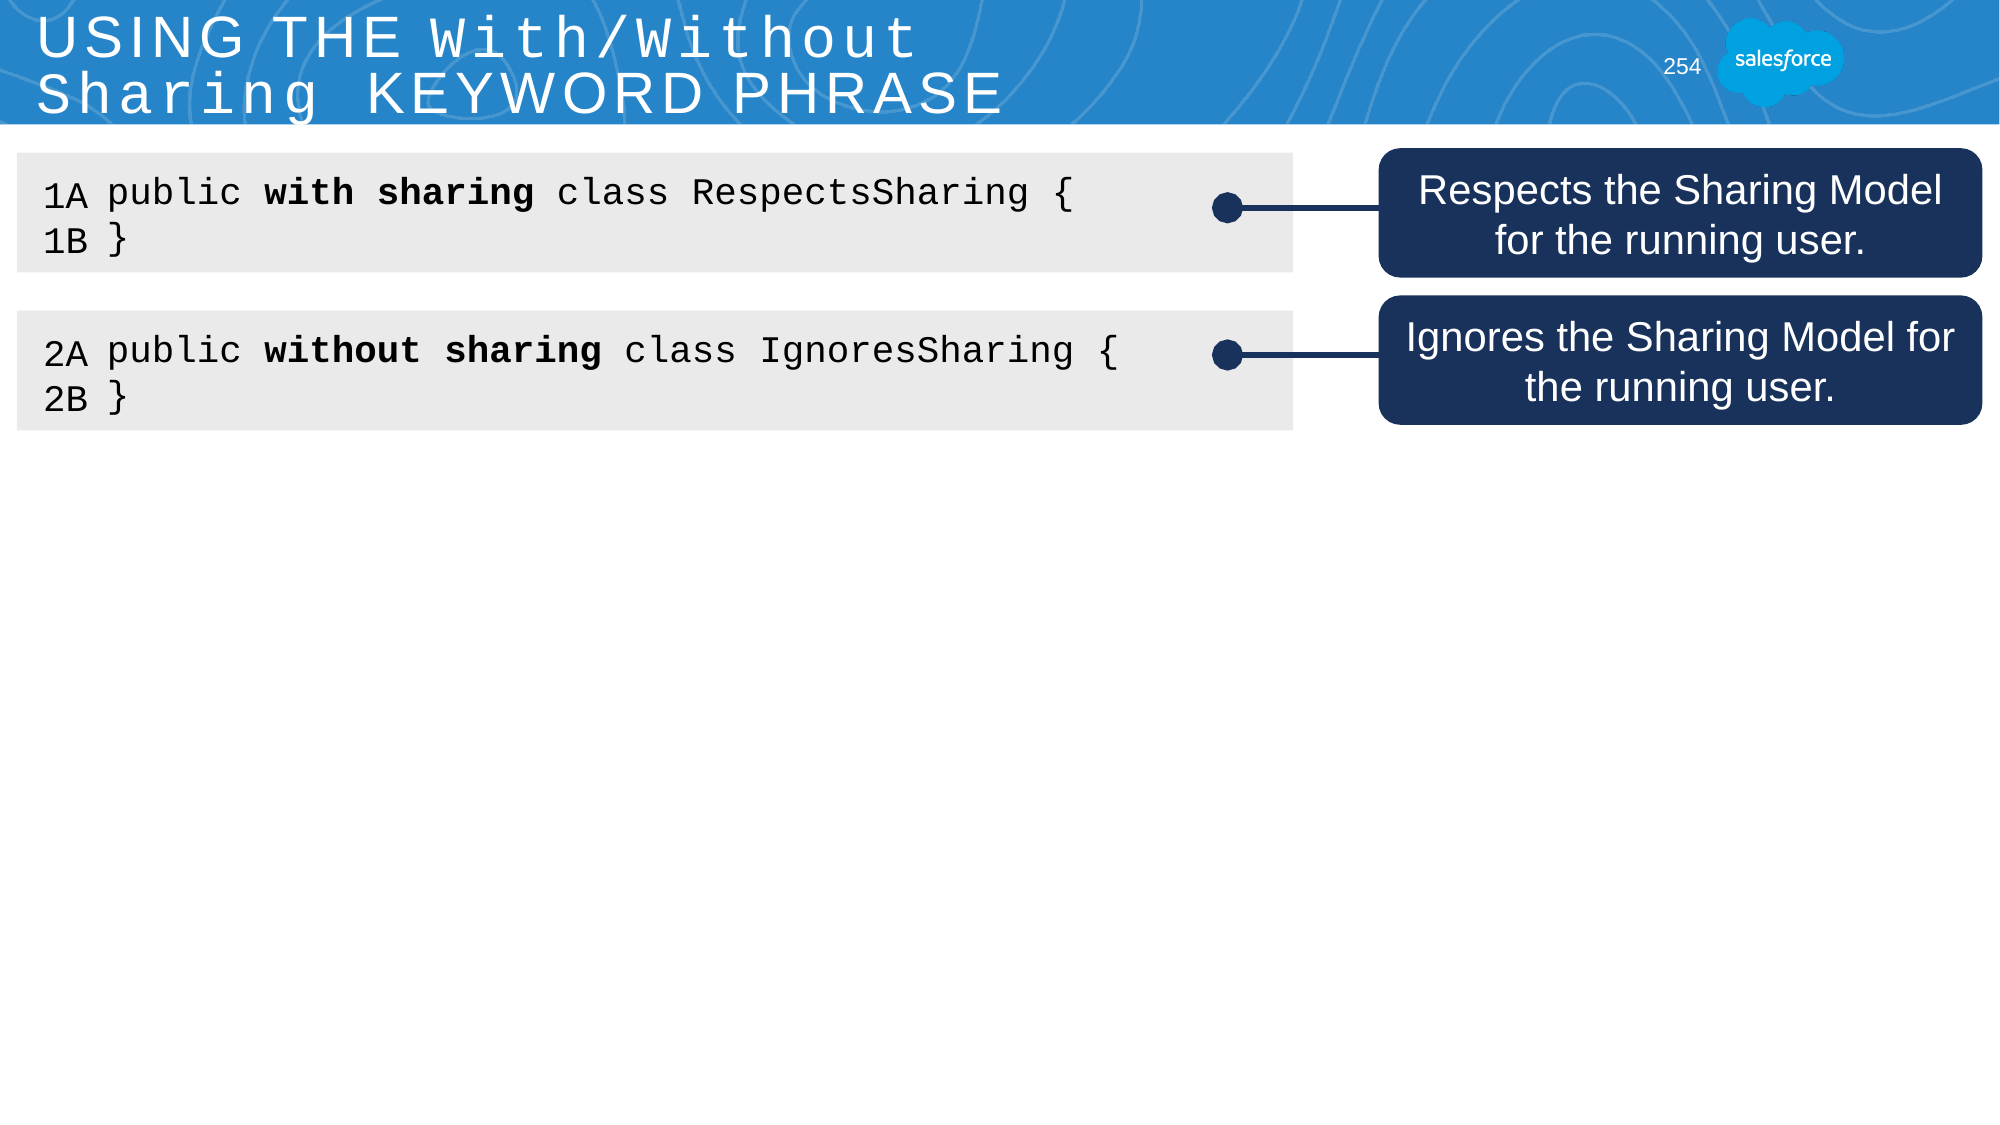

# Using the With/Without Sharing Keyword Phrase
254
Respects the Sharing Model for the running user.
public with sharing class RespectsSharing {
}
1A
1B
Ignores the Sharing Model for the running user.
public without sharing class IgnoresSharing {
}
2A
2B